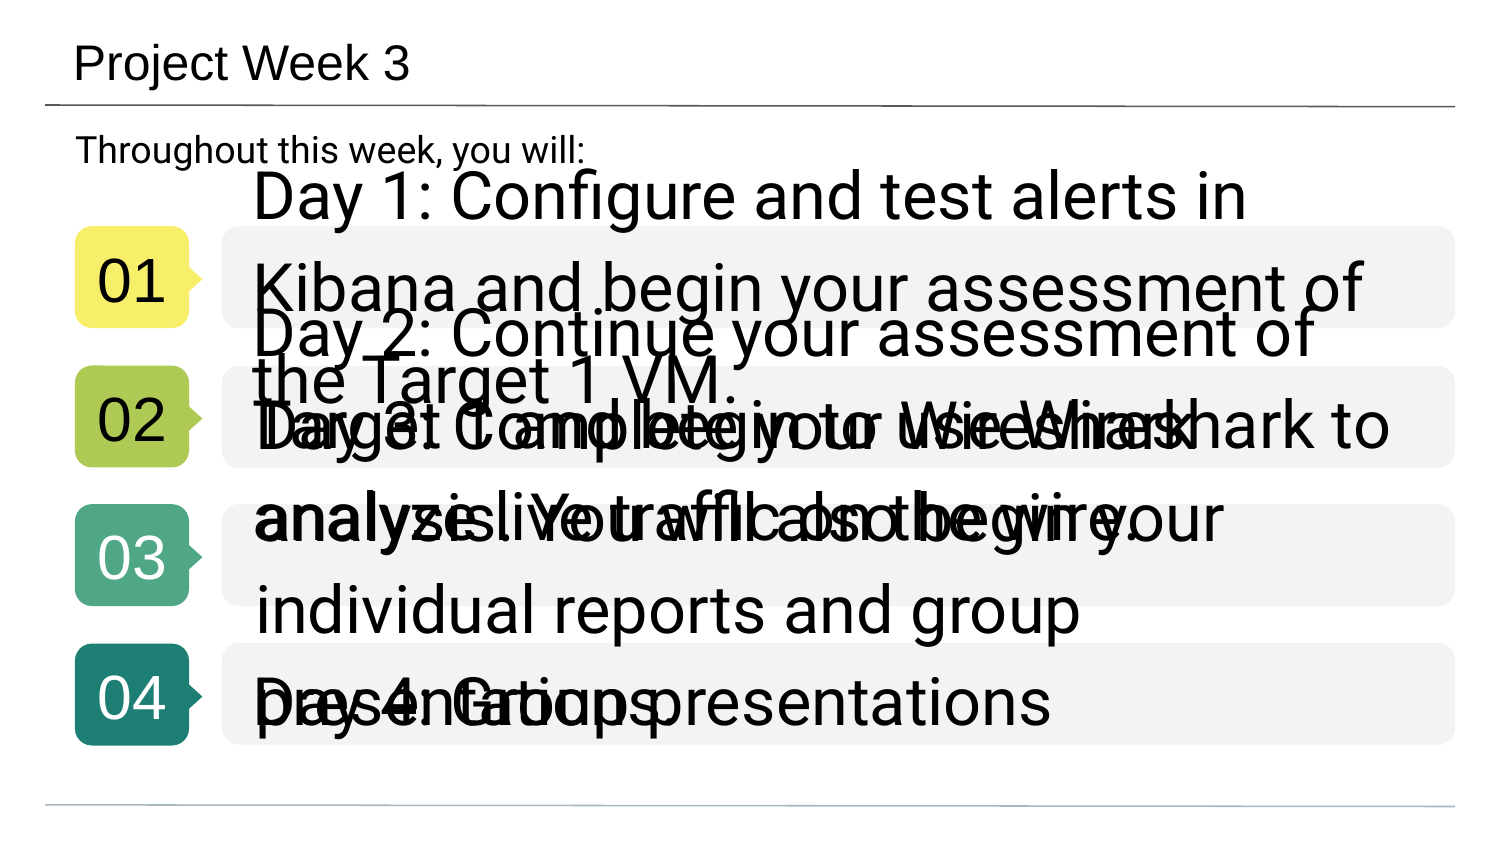

# Project Week 3

Throughout this week, you will:
Day 1: Configure and test alerts in Kibana and begin your assessment of the Target 1 VM.
Day 2: Continue your assessment of Target 1 and begin to use Wireshark to analyze live traffic on the wire.
Day 3: Complete your Wireshark analysis. You will also begin your individual reports and group presentations.
Day 4: Group presentations